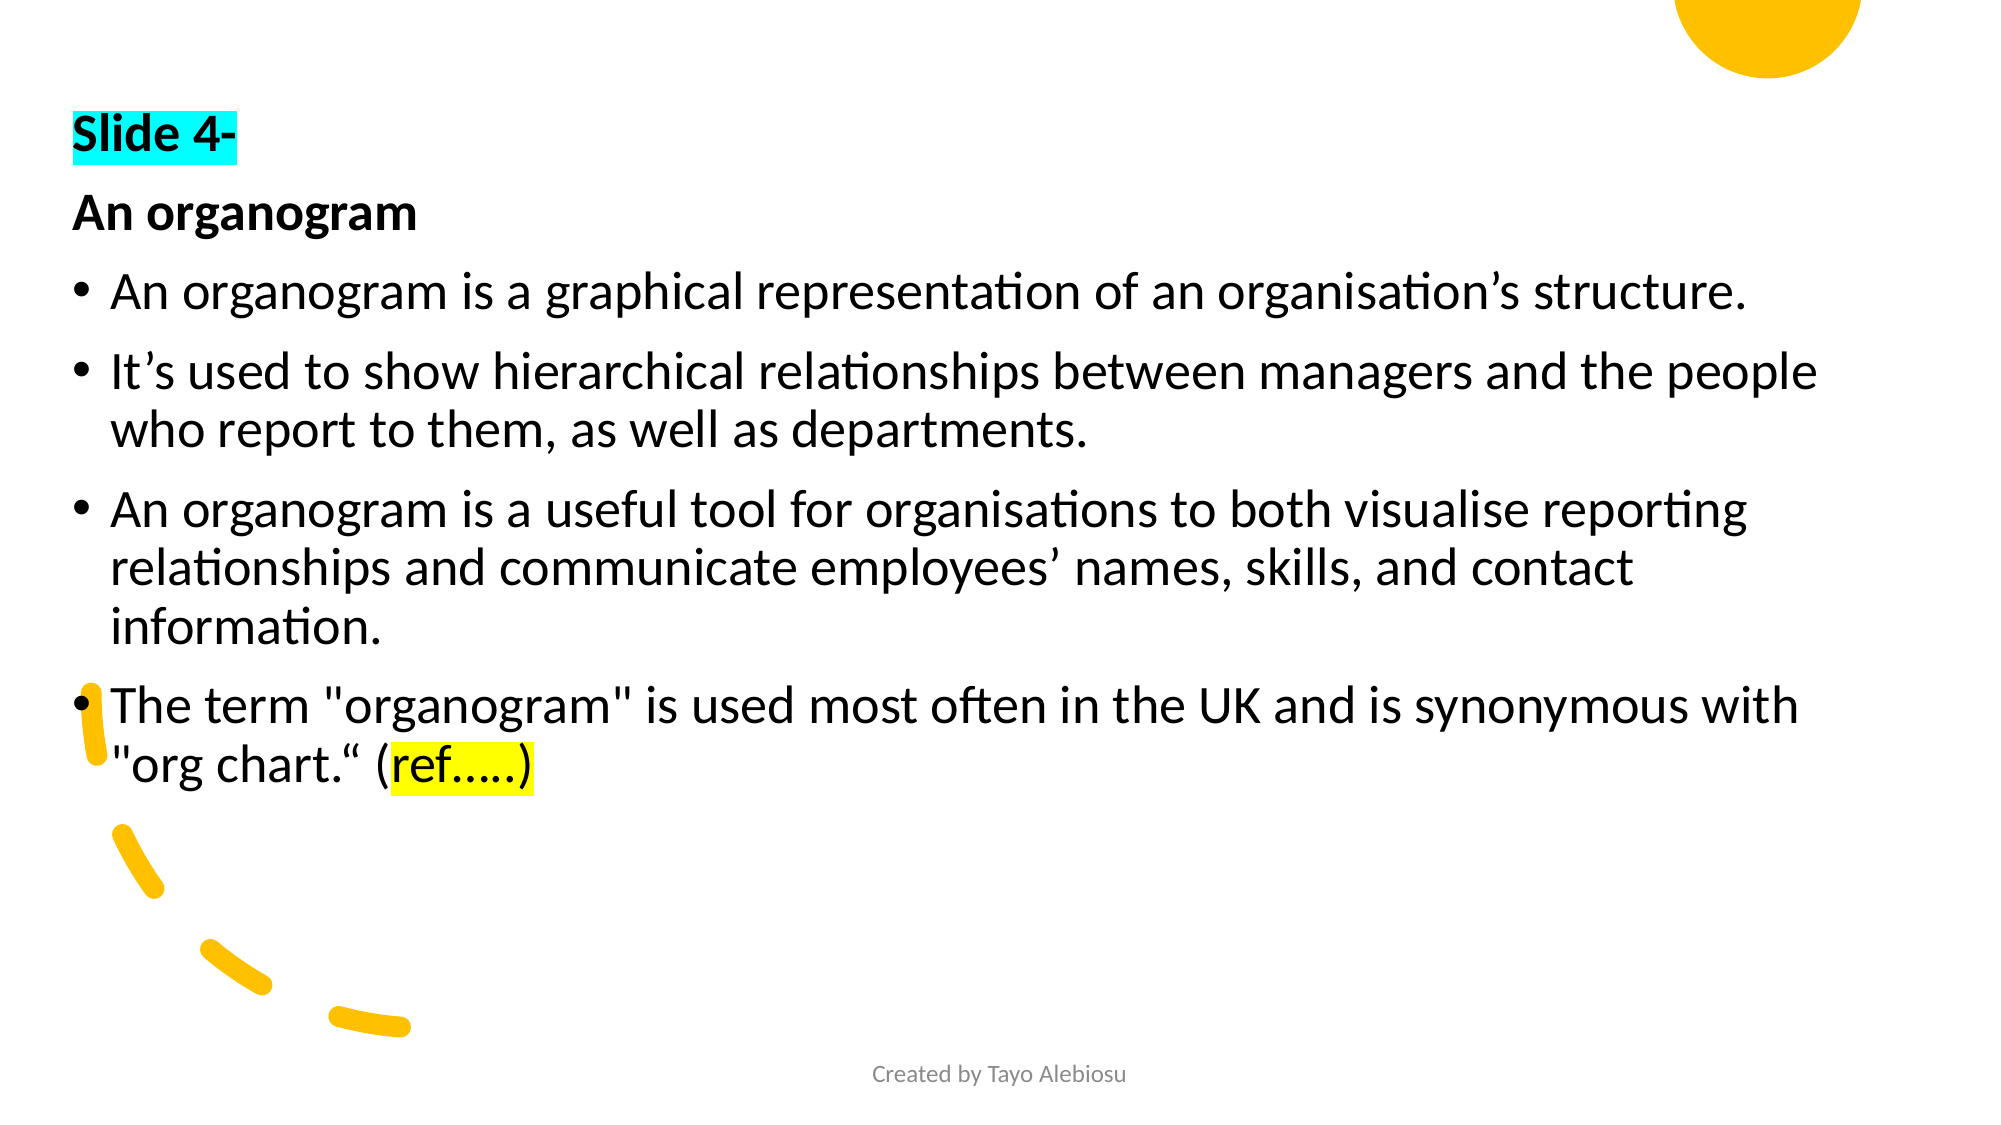

Slide 4-
An organogram
An organogram is a graphical representation of an organisation’s structure.
It’s used to show hierarchical relationships between managers and the people who report to them, as well as departments.
An organogram is a useful tool for organisations to both visualise reporting relationships and communicate employees’ names, skills, and contact information.
The term "organogram" is used most often in the UK and is synonymous with "org chart.“ (ref…..)

Created by Tayo Alebiosu